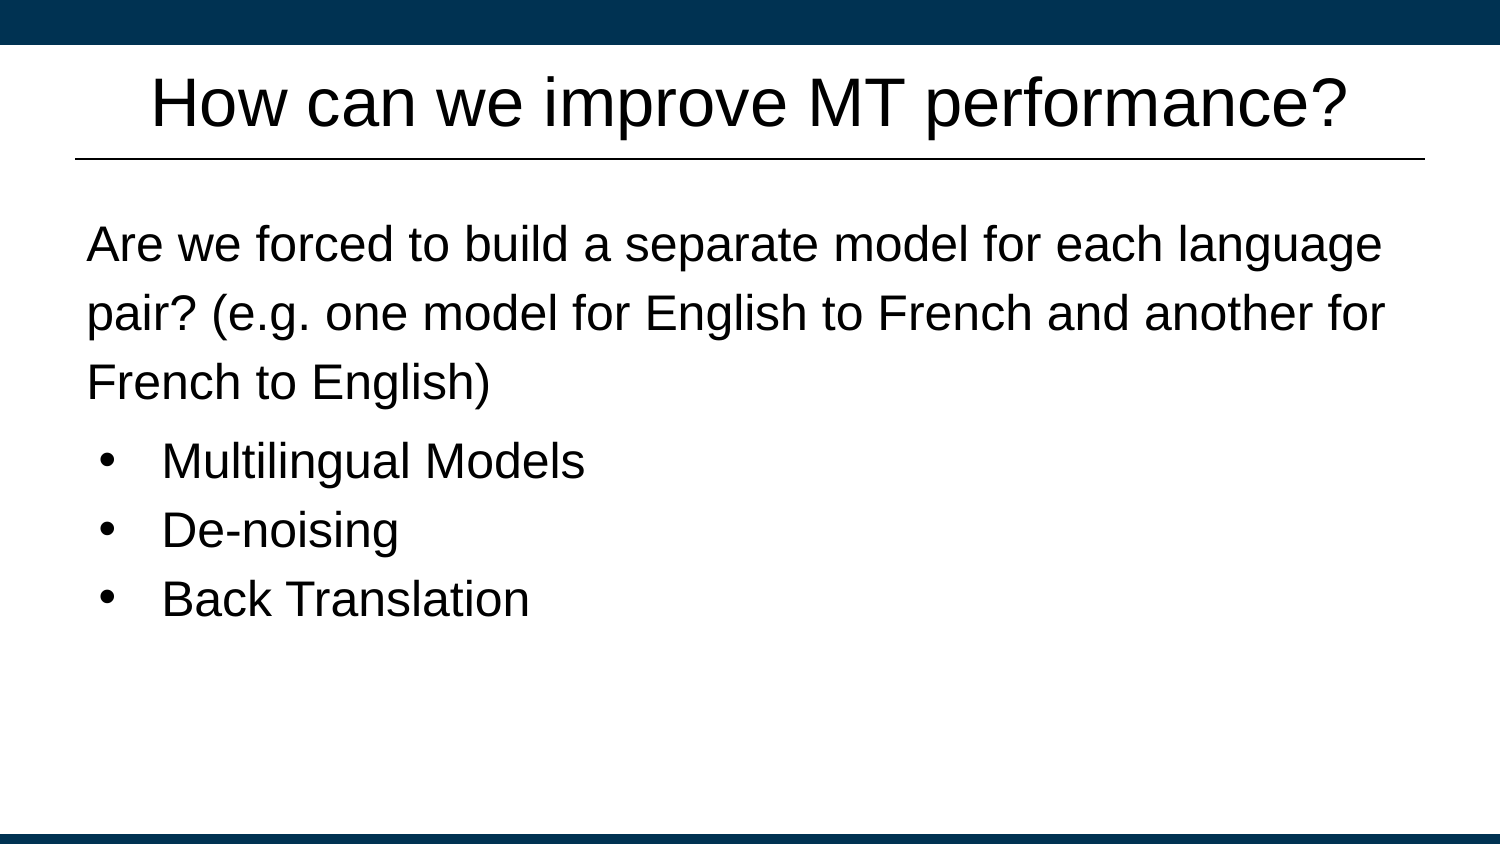

# How can we improve MT performance?
Are we forced to build a separate model for each language pair? (e.g. one model for English to French and another for French to English)
Multilingual Models
De-noising
Back Translation